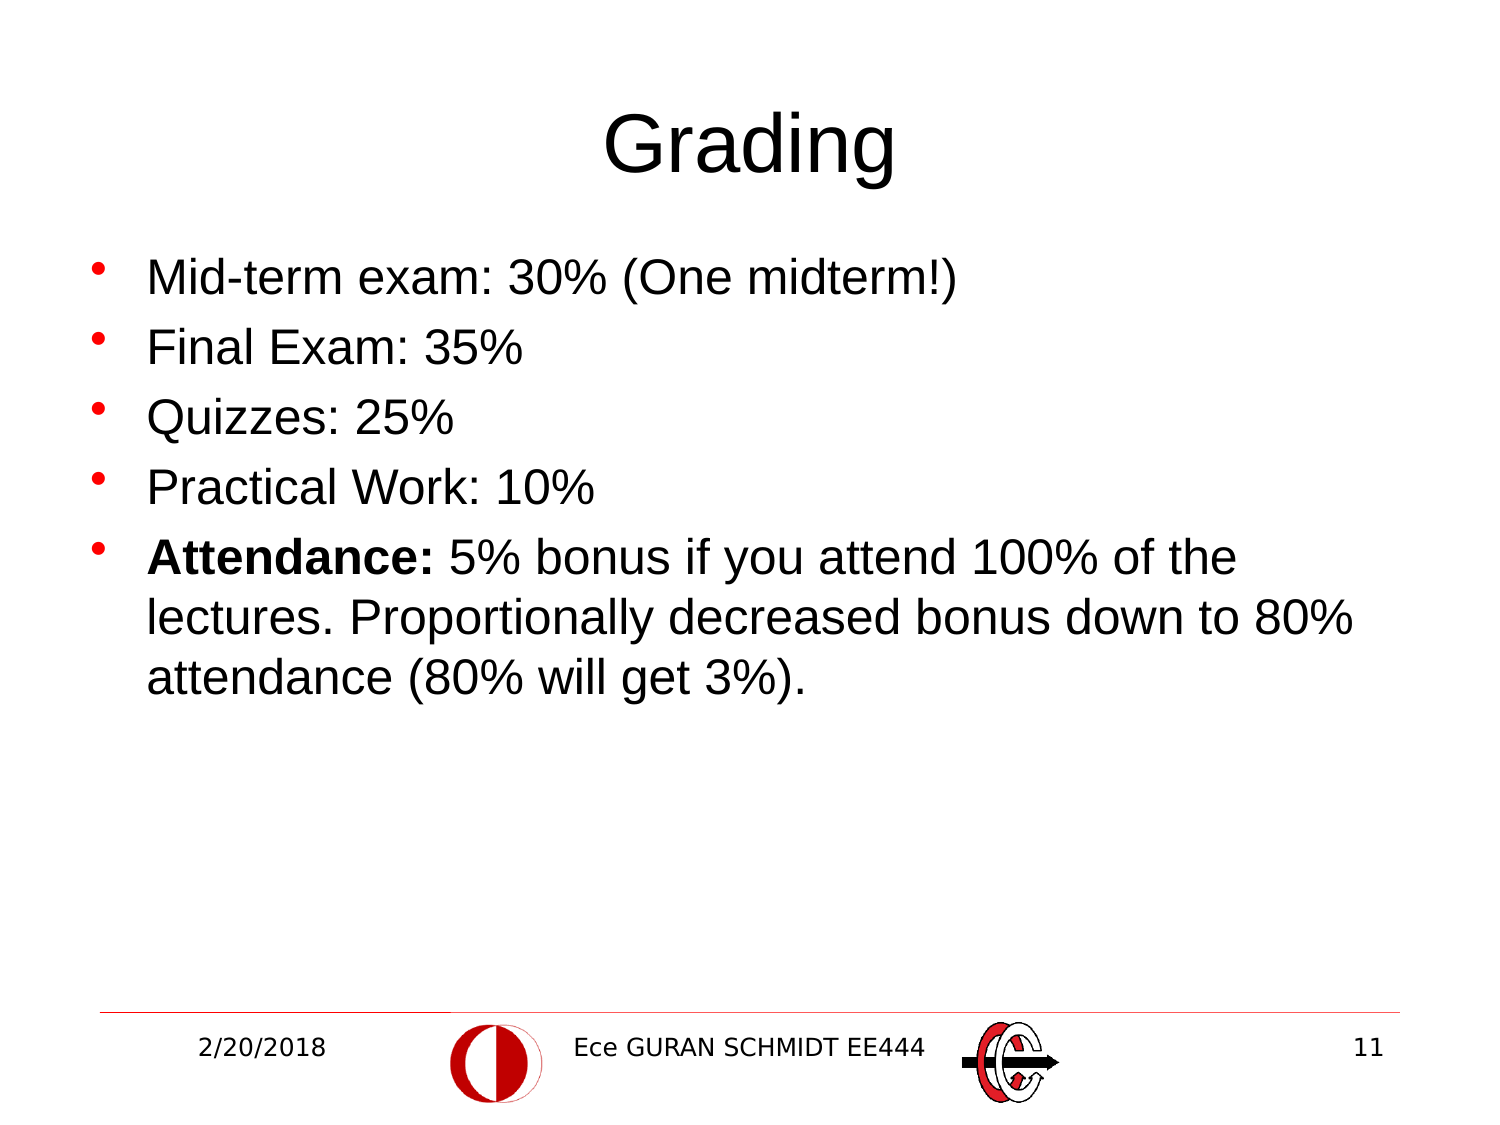

# Grading
Mid-term exam: 30% (One midterm!)
Final Exam: 35%
Quizzes: 25%
Practical Work: 10%
Attendance: 5% bonus if you attend 100% of the lectures. Proportionally decreased bonus down to 80% attendance (80% will get 3%).

2/20/2018
Ece GURAN SCHMIDT EE444
11